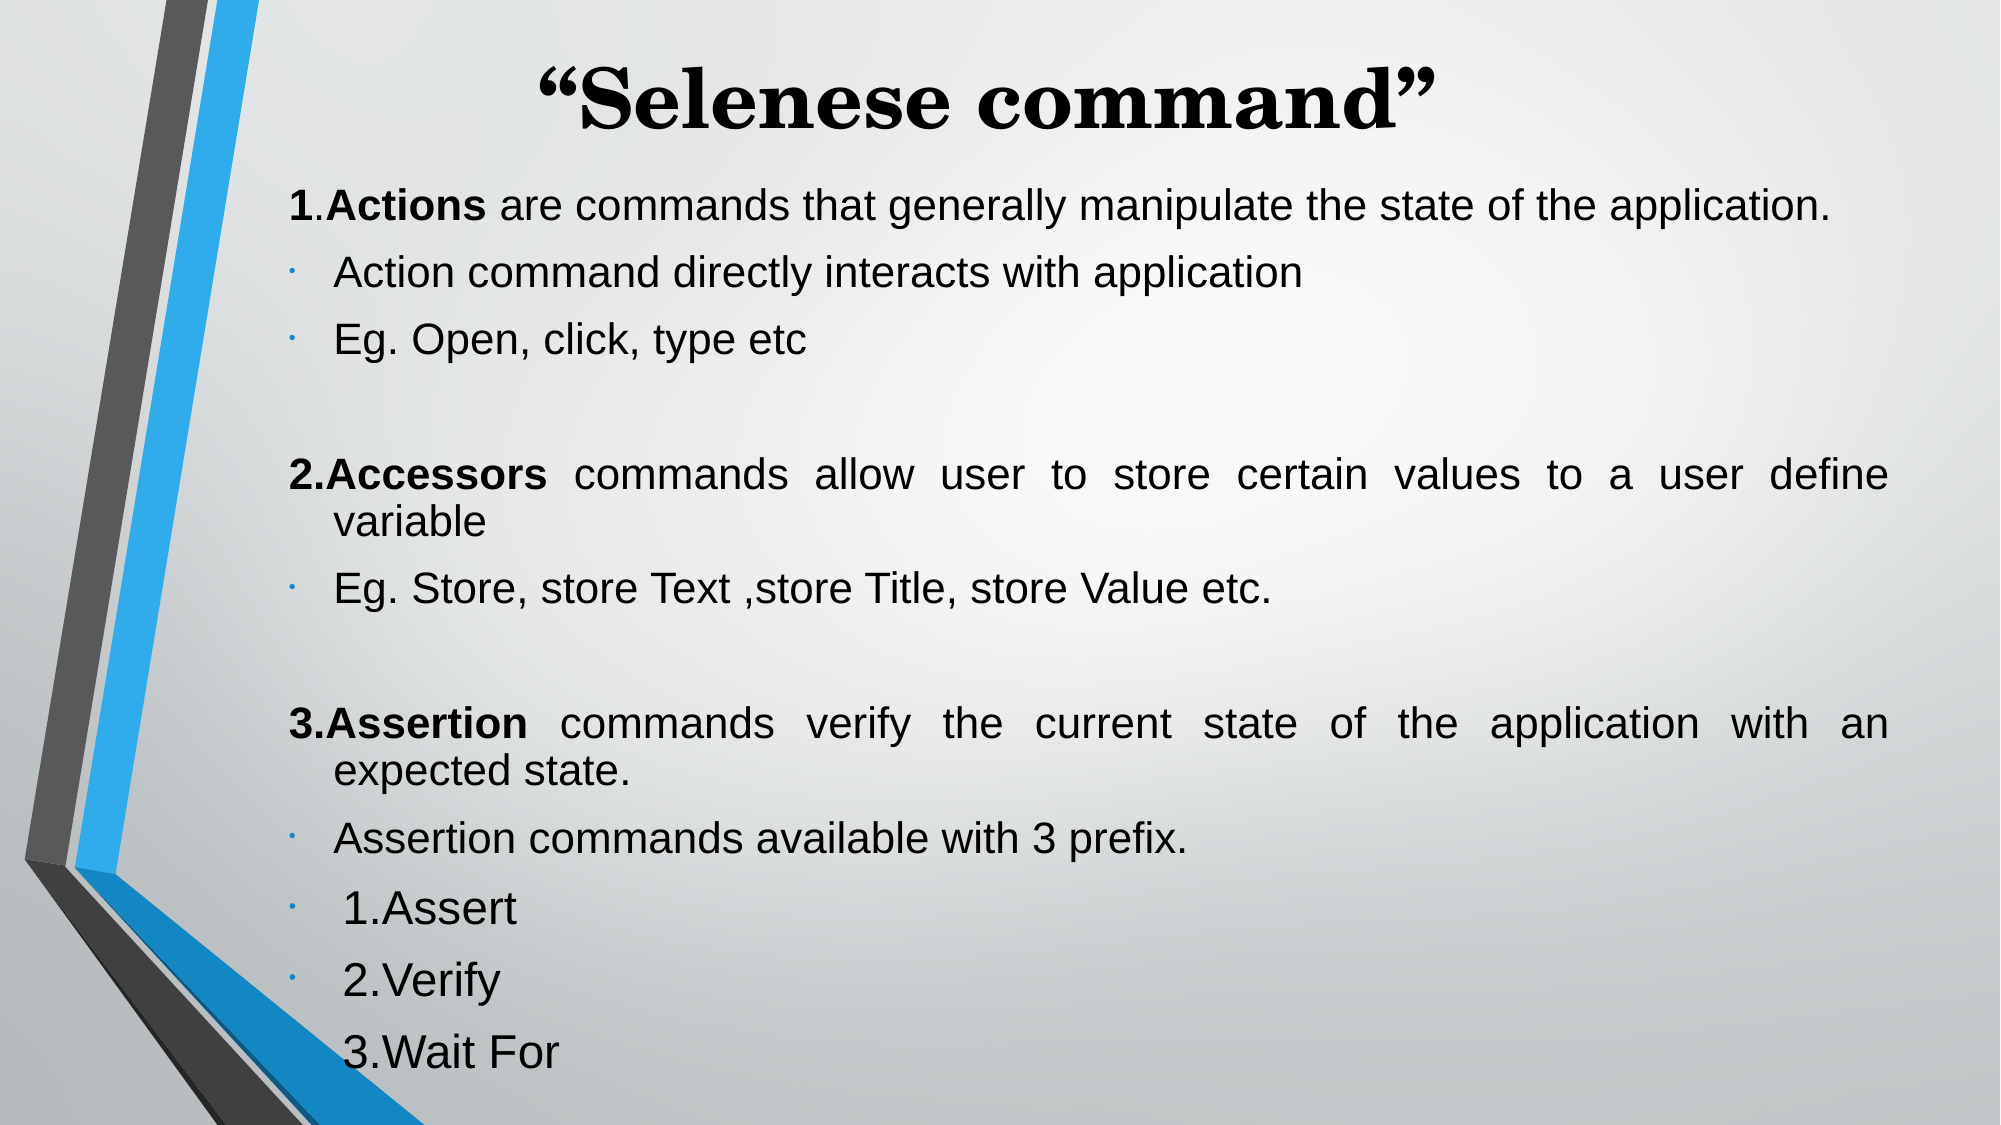

# “Selenese command”
1.Actions are commands that generally manipulate the state of the application.
Action command directly interacts with application
Eg. Open, click, type etc

2.Accessors commands allow user to store certain values to a user define variable
Eg. Store, store Text ,store Title, store Value etc.

3.Assertion commands verify the current state of the application with an expected state.
Assertion commands available with 3 prefix.
1.Assert
2.Verify
3.Wait For